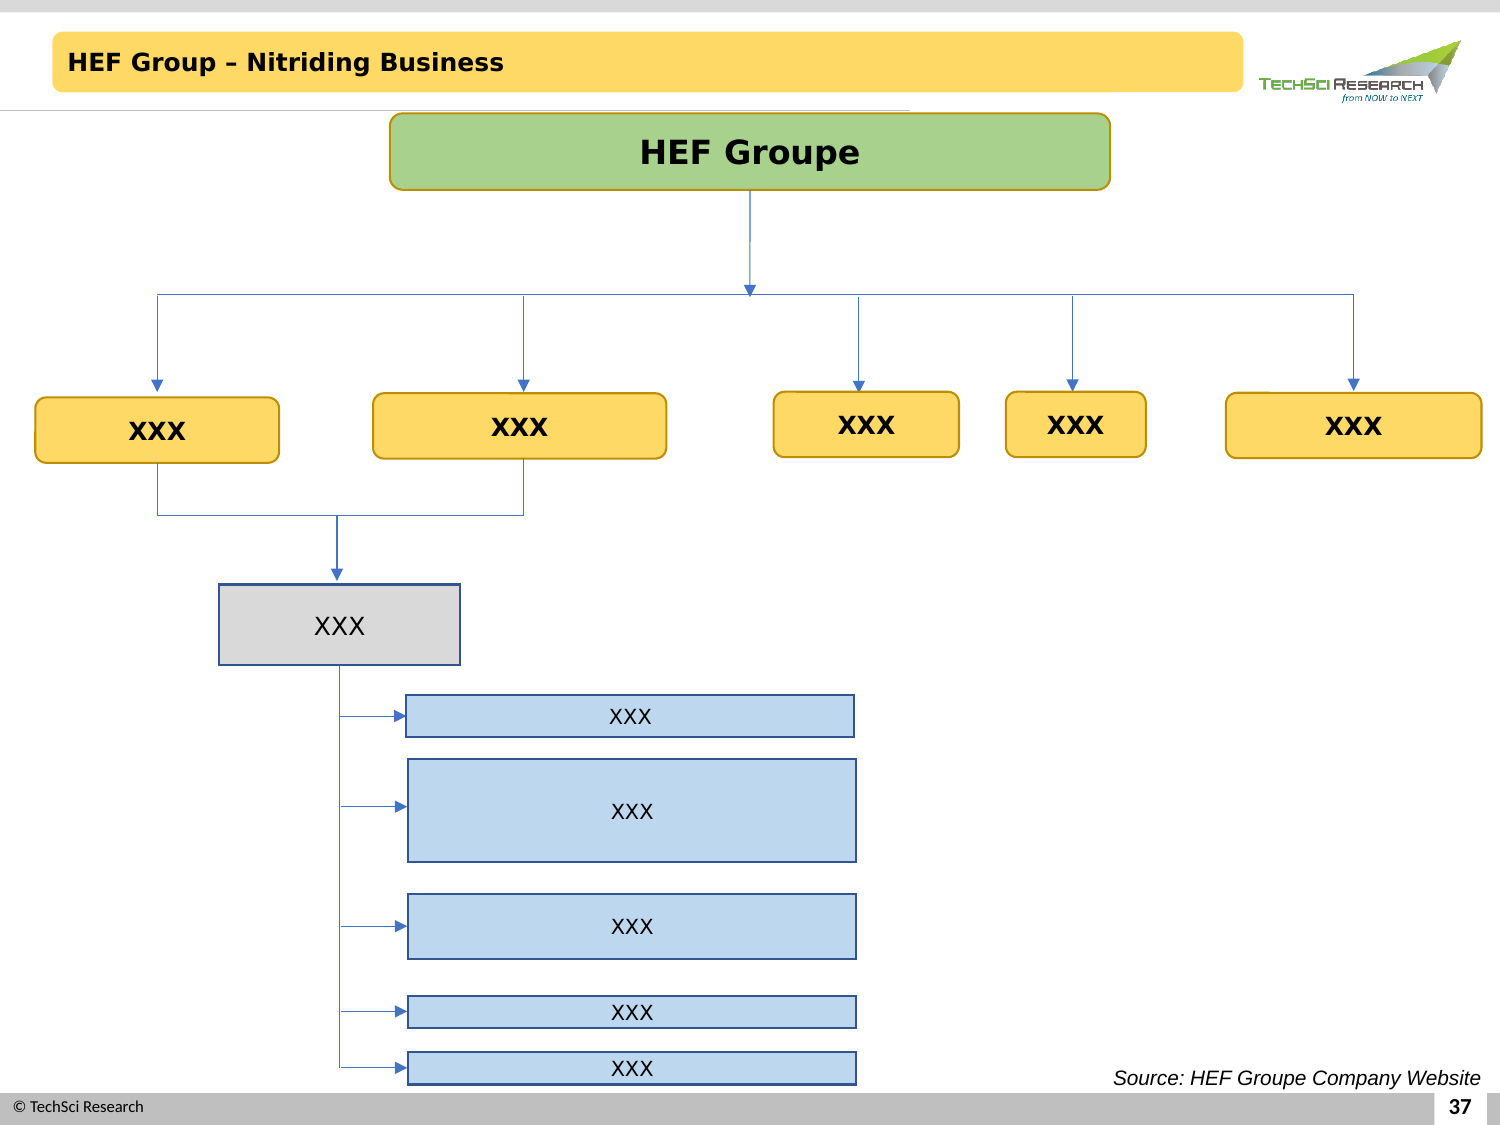

HEF Group – Nitriding Business
HEF Groupe
XXX
XXX
XXX
XXX
XXX
XXX
XXX
XXX
XXX
XXX
XXX
Source: HEF Groupe Company Website